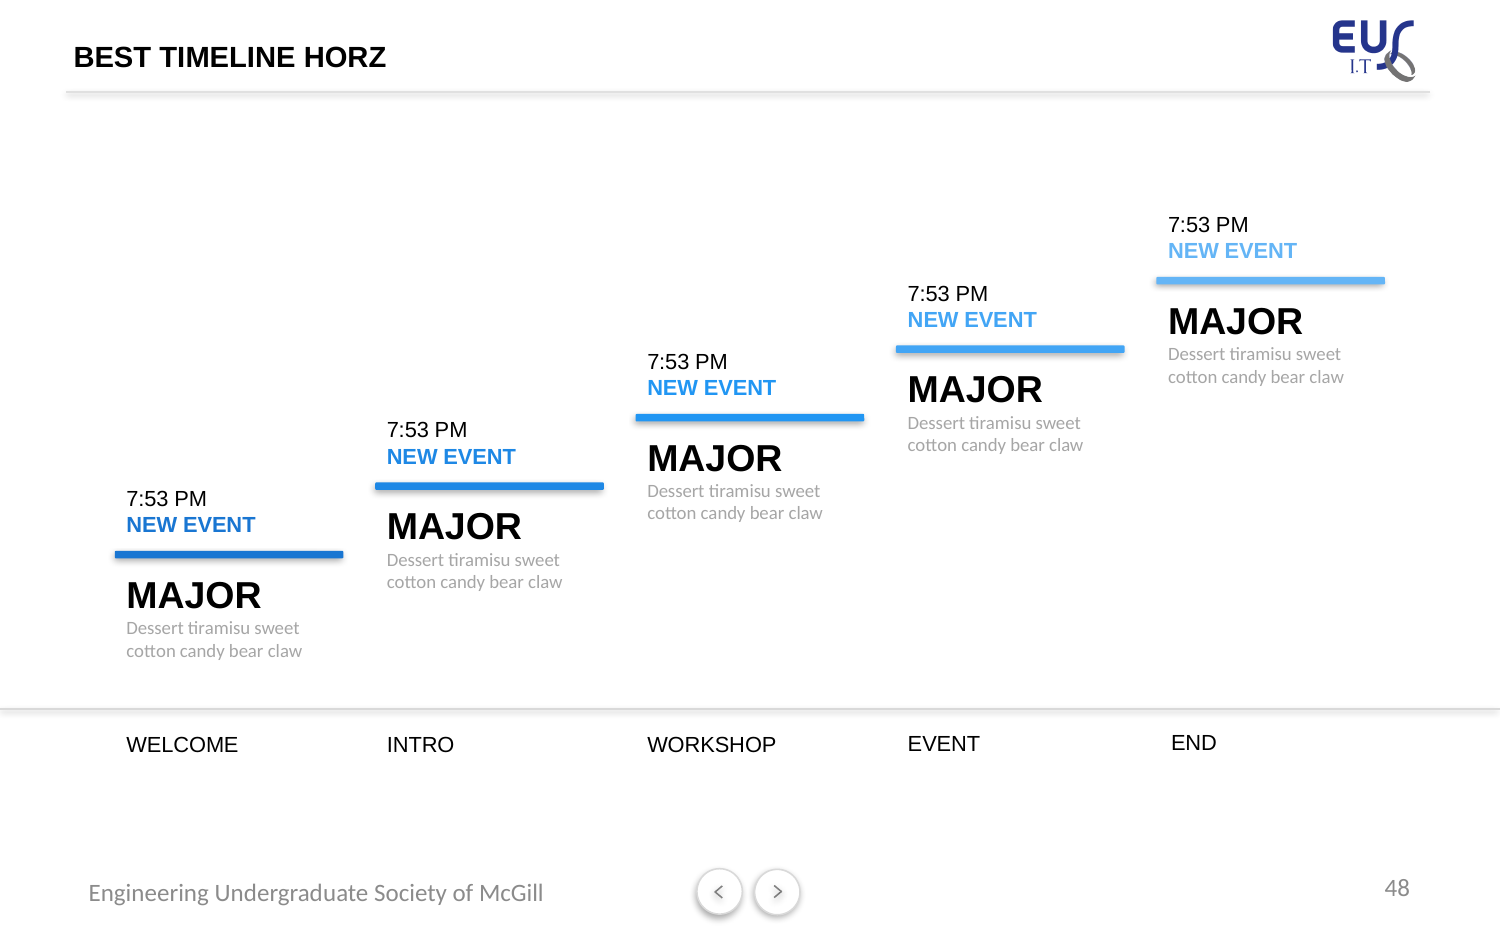

# BEST TIMELINE HORZ
7:53 PM
NEW EVENT

MAJOR
Dessert tiramisu sweet cotton candy bear claw

7:53 PM
NEW EVENT

MAJOR
Dessert tiramisu sweet cotton candy bear claw

7:53 PM
NEW EVENT

MAJOR
Dessert tiramisu sweet cotton candy bear claw

7:53 PM
NEW EVENT

MAJOR
Dessert tiramisu sweet cotton candy bear claw

7:53 PM
NEW EVENT

MAJOR
Dessert tiramisu sweet cotton candy bear claw

END
EVENT
WORKSHOP
WELCOME
INTRO
48